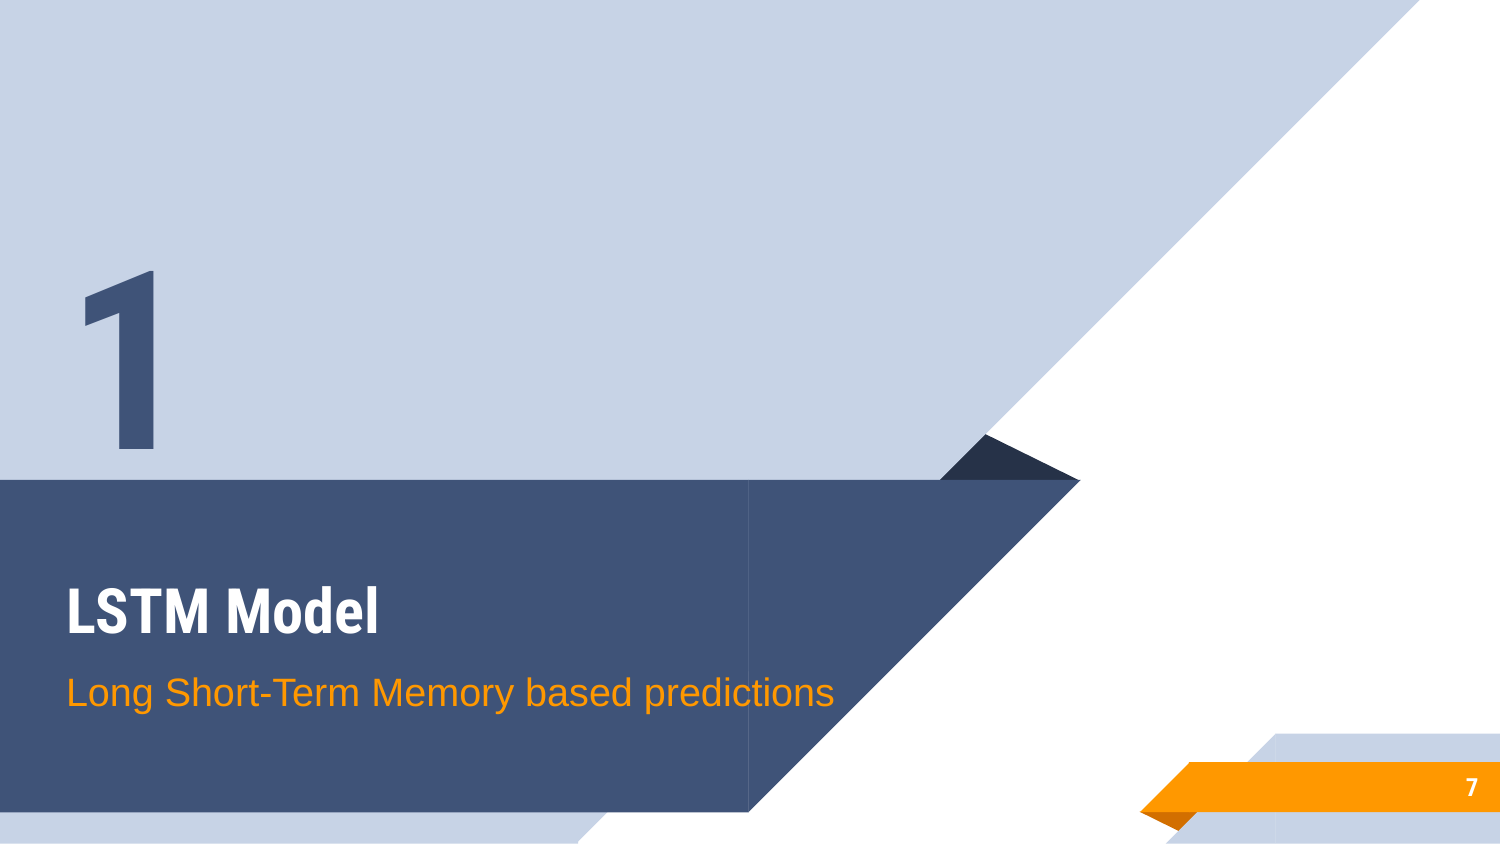

1
# LSTM Model
Long Short-Term Memory based predictions
7